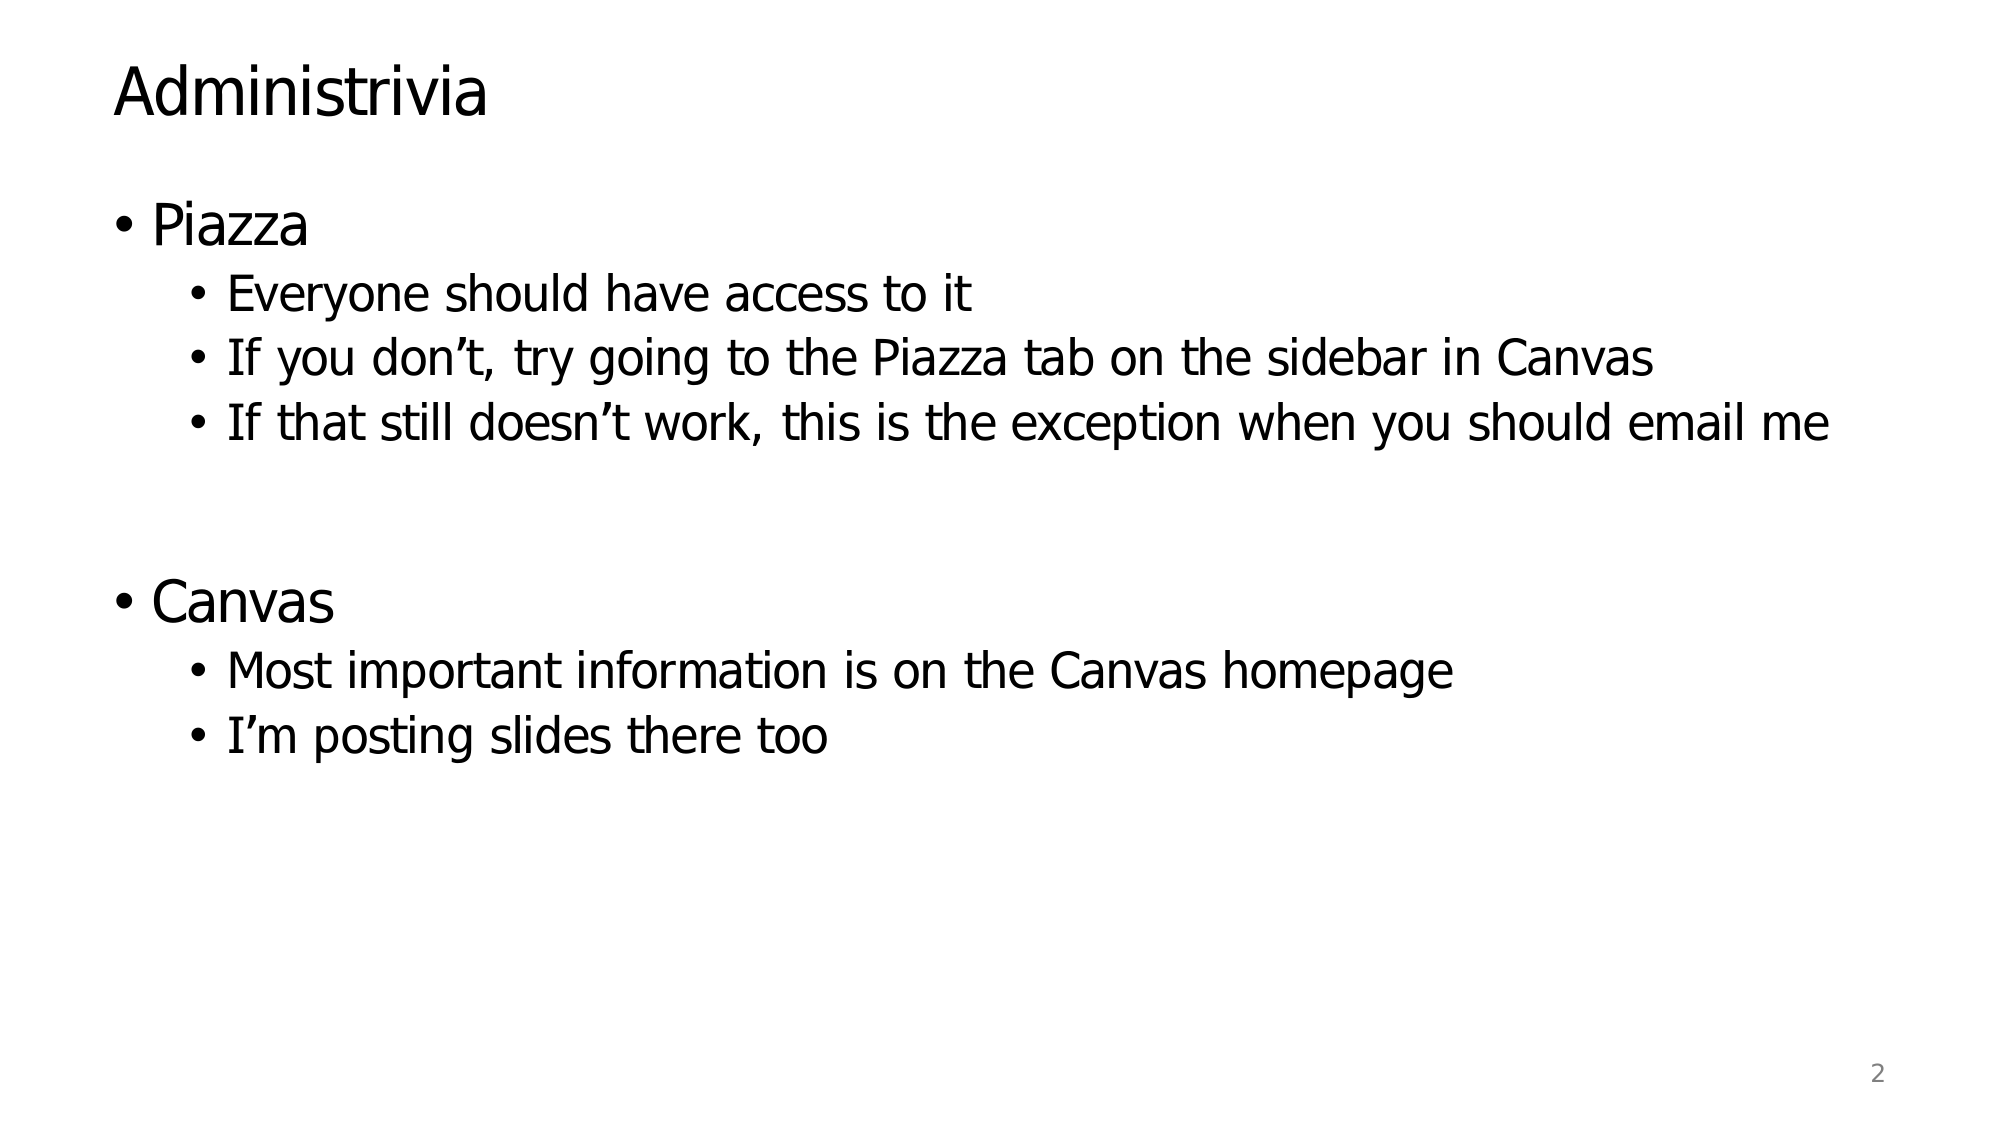

# Administrivia
Piazza
Everyone should have access to it
If you don’t, try going to the Piazza tab on the sidebar in Canvas
If that still doesn’t work, this is the exception when you should email me

Canvas
Most important information is on the Canvas homepage
I’m posting slides there too
2